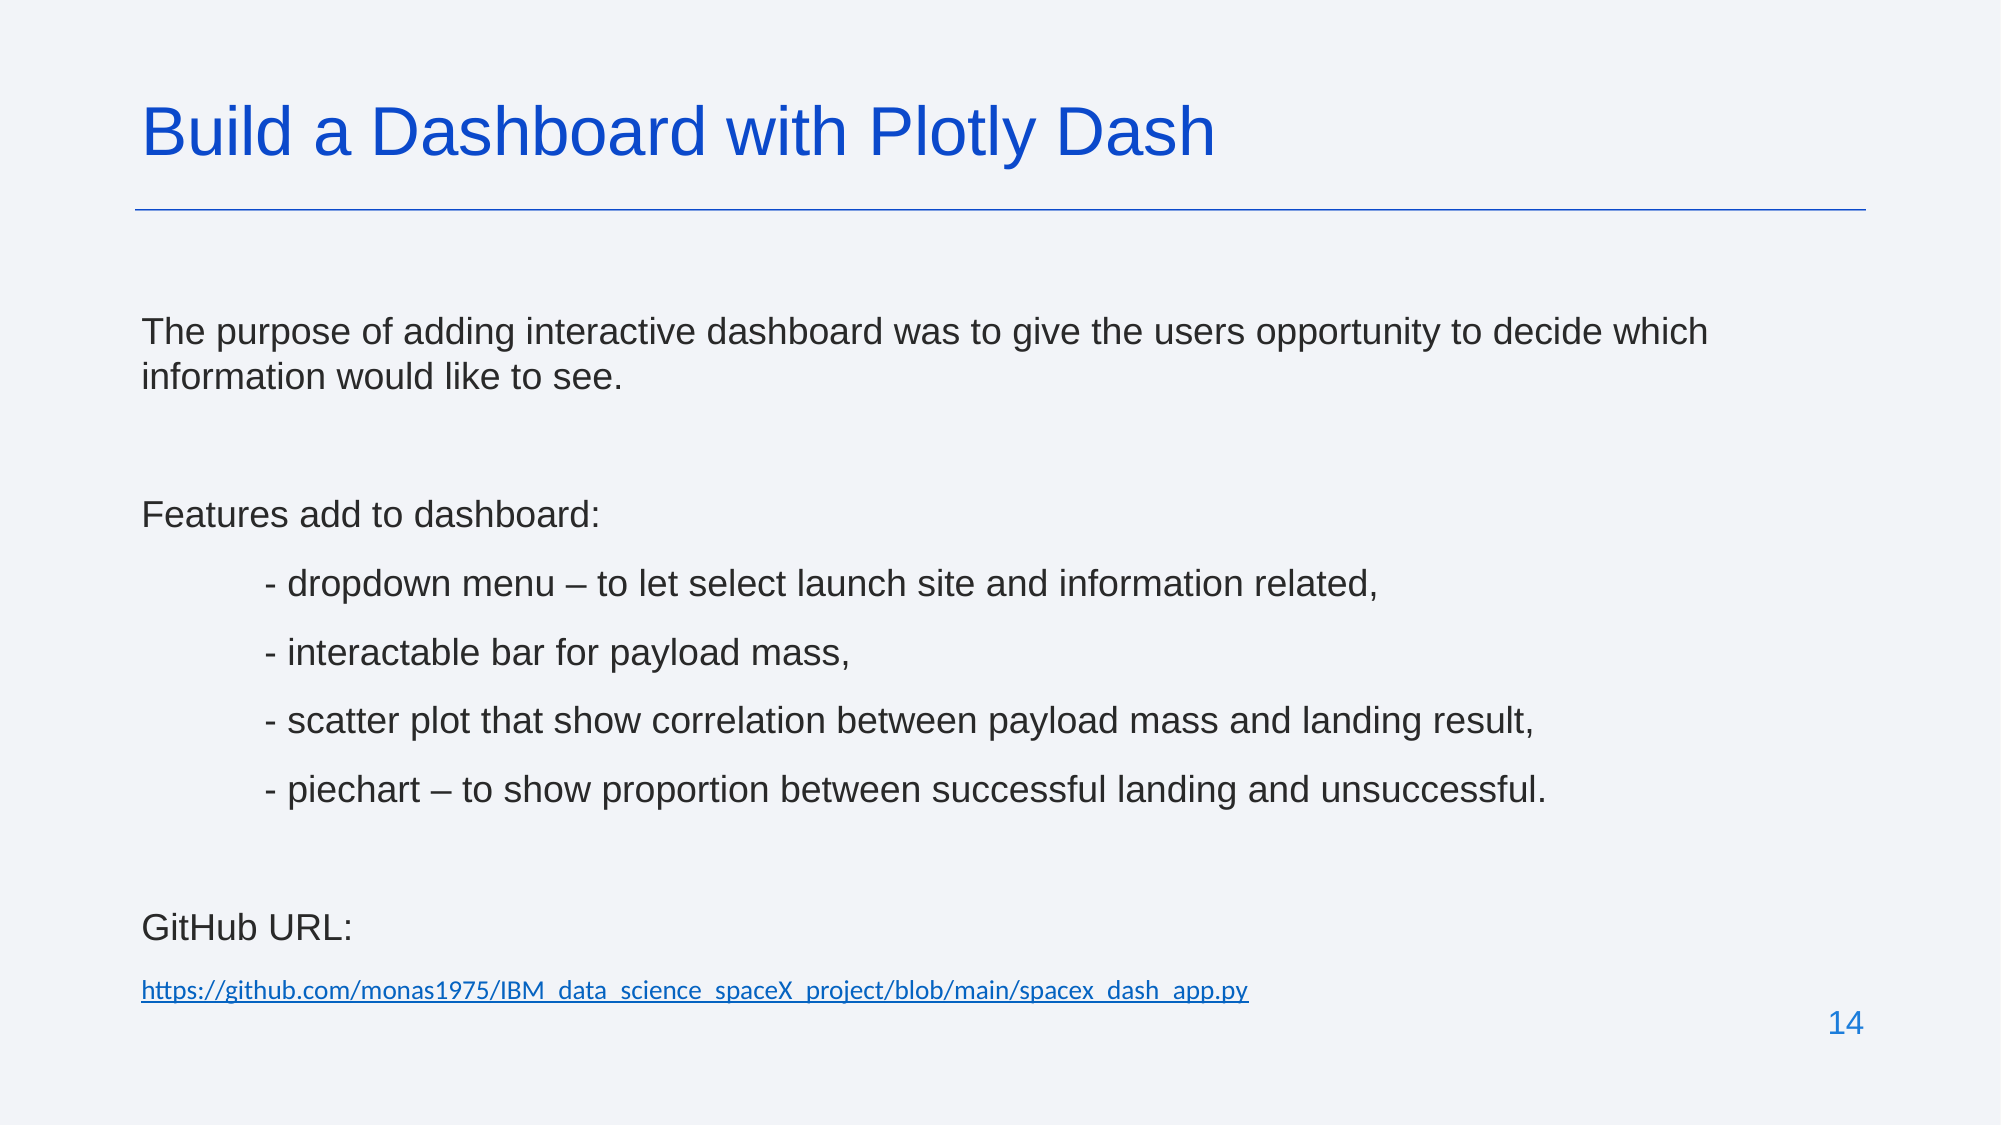

Build a Dashboard with Plotly Dash
The purpose of adding interactive dashboard was to give the users opportunity to decide which information would like to see.

Features add to dashboard:
	- dropdown menu – to let select launch site and information related,
	- interactable bar for payload mass,
	- scatter plot that show correlation between payload mass and landing result,
	- piechart – to show proportion between successful landing and unsuccessful.

GitHub URL:
https://github.com/monas1975/IBM_data_science_spaceX_project/blob/main/spacex_dash_app.py
14